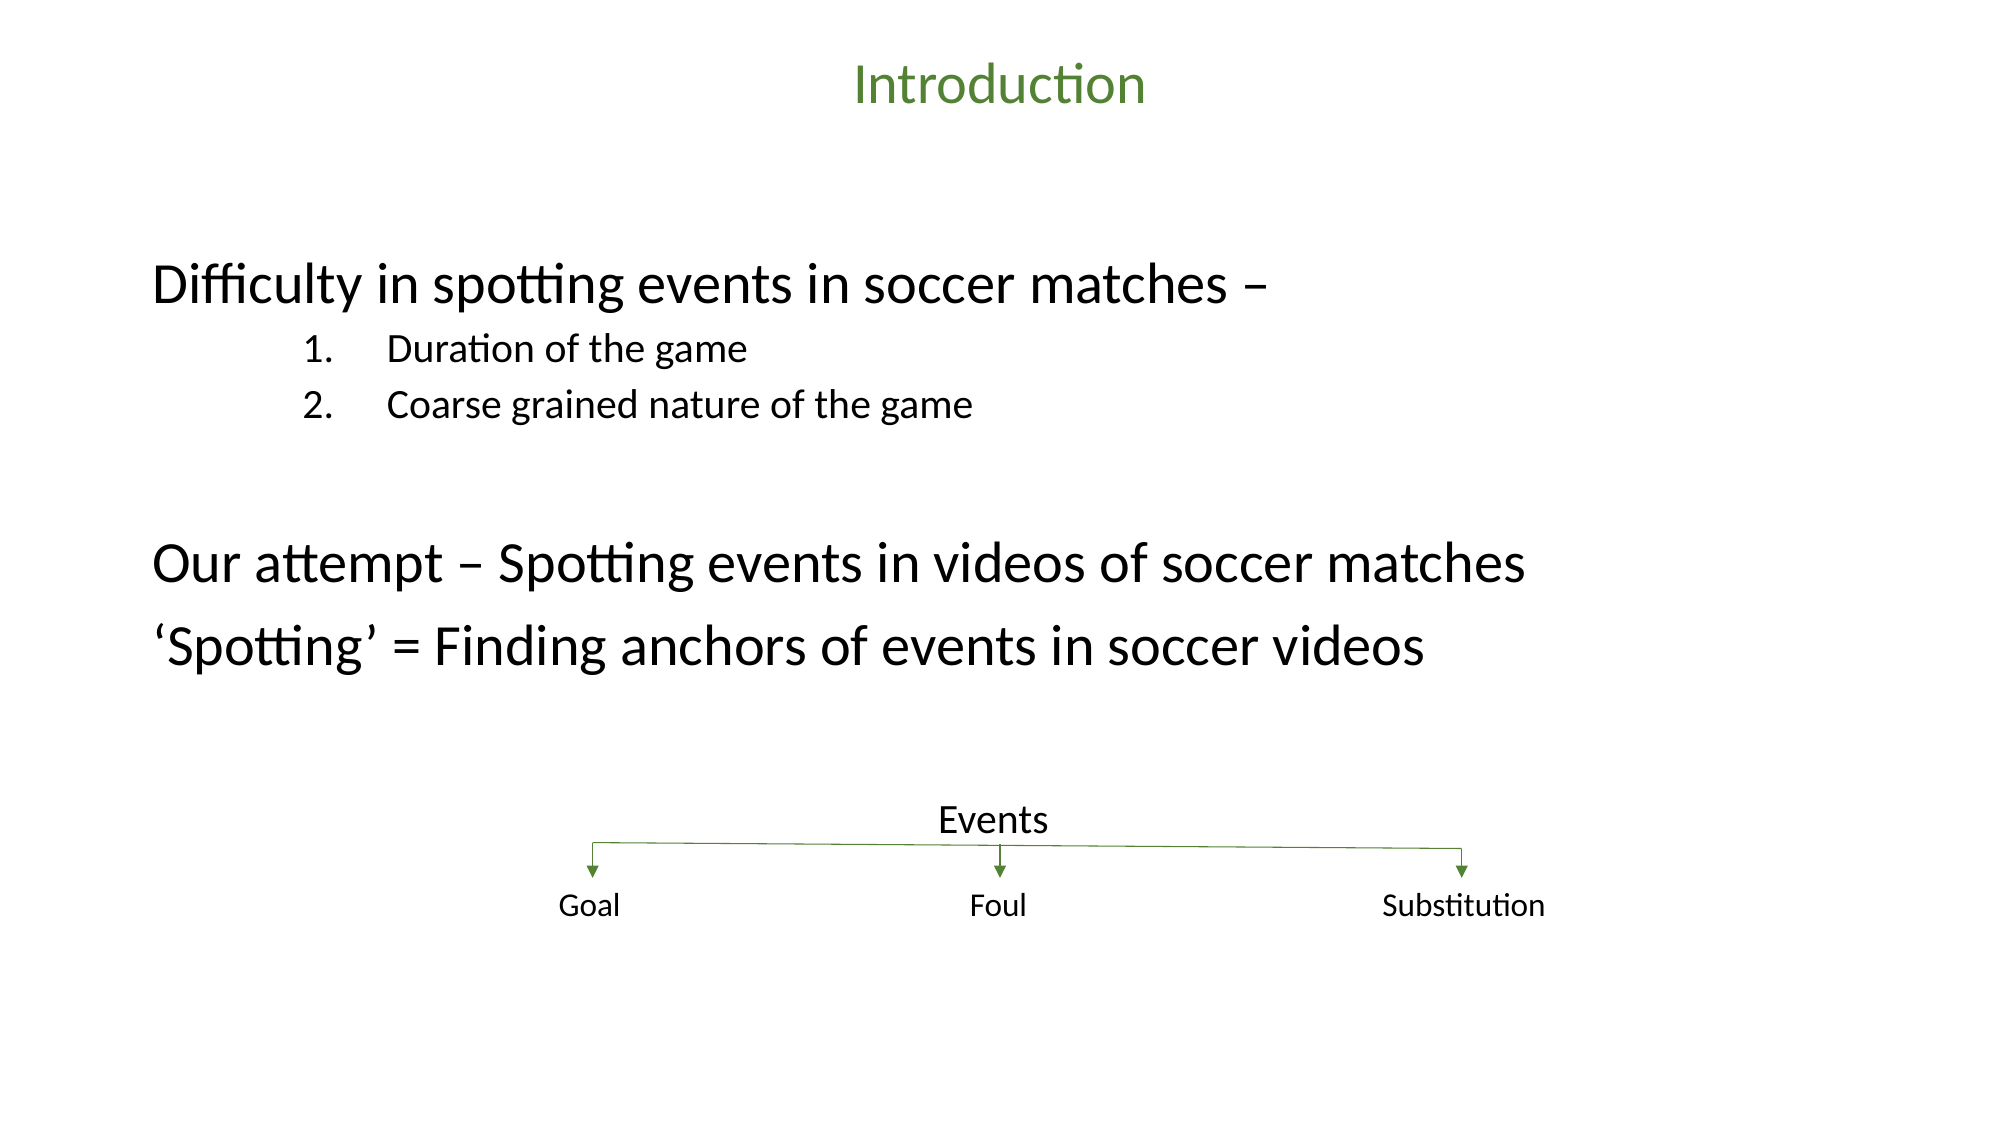

# Introduction

Difficulty in spotting events in soccer matches –
Duration of the game
Coarse grained nature of the game

Our attempt – Spotting events in videos of soccer matches
‘Spotting’ = Finding anchors of events in soccer videos

Events
		        Goal		         Foul			    Substitution